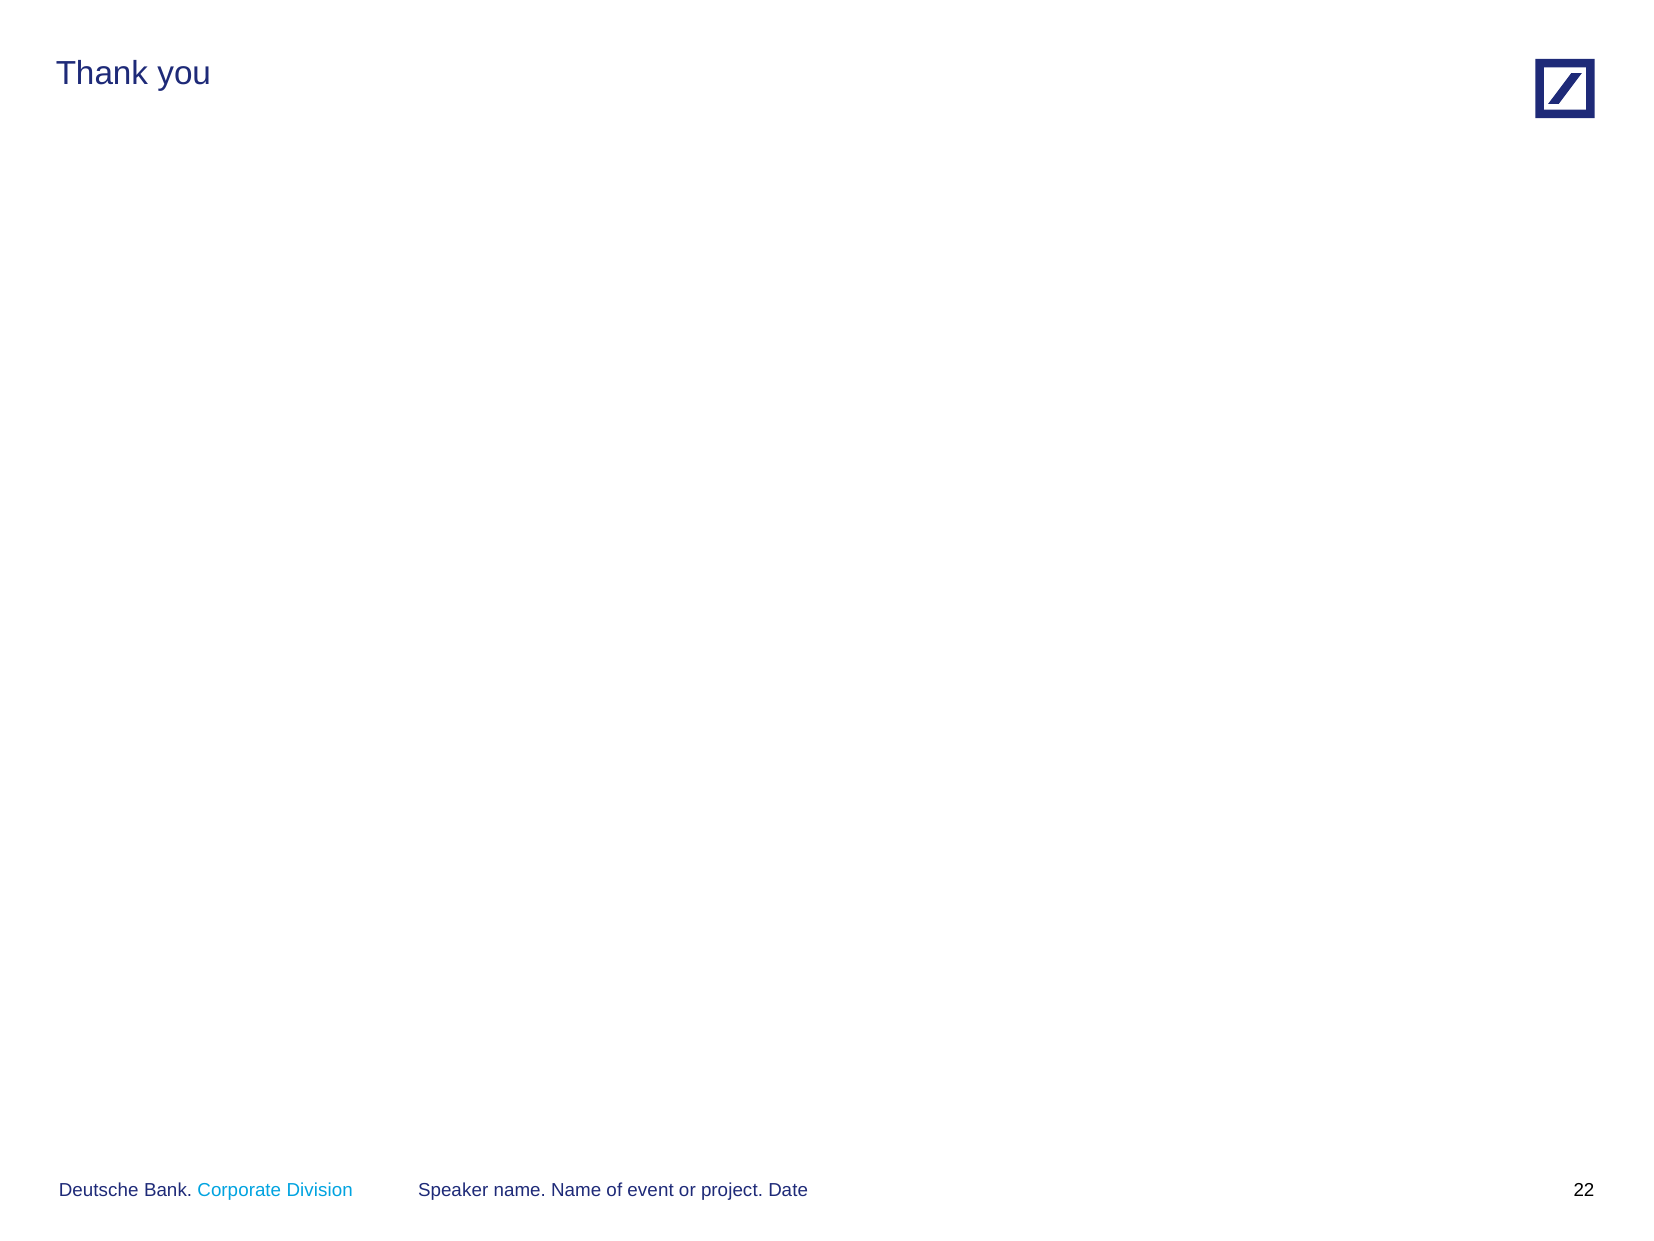

# Thank you

Speaker name. Name of event or project. Date
22